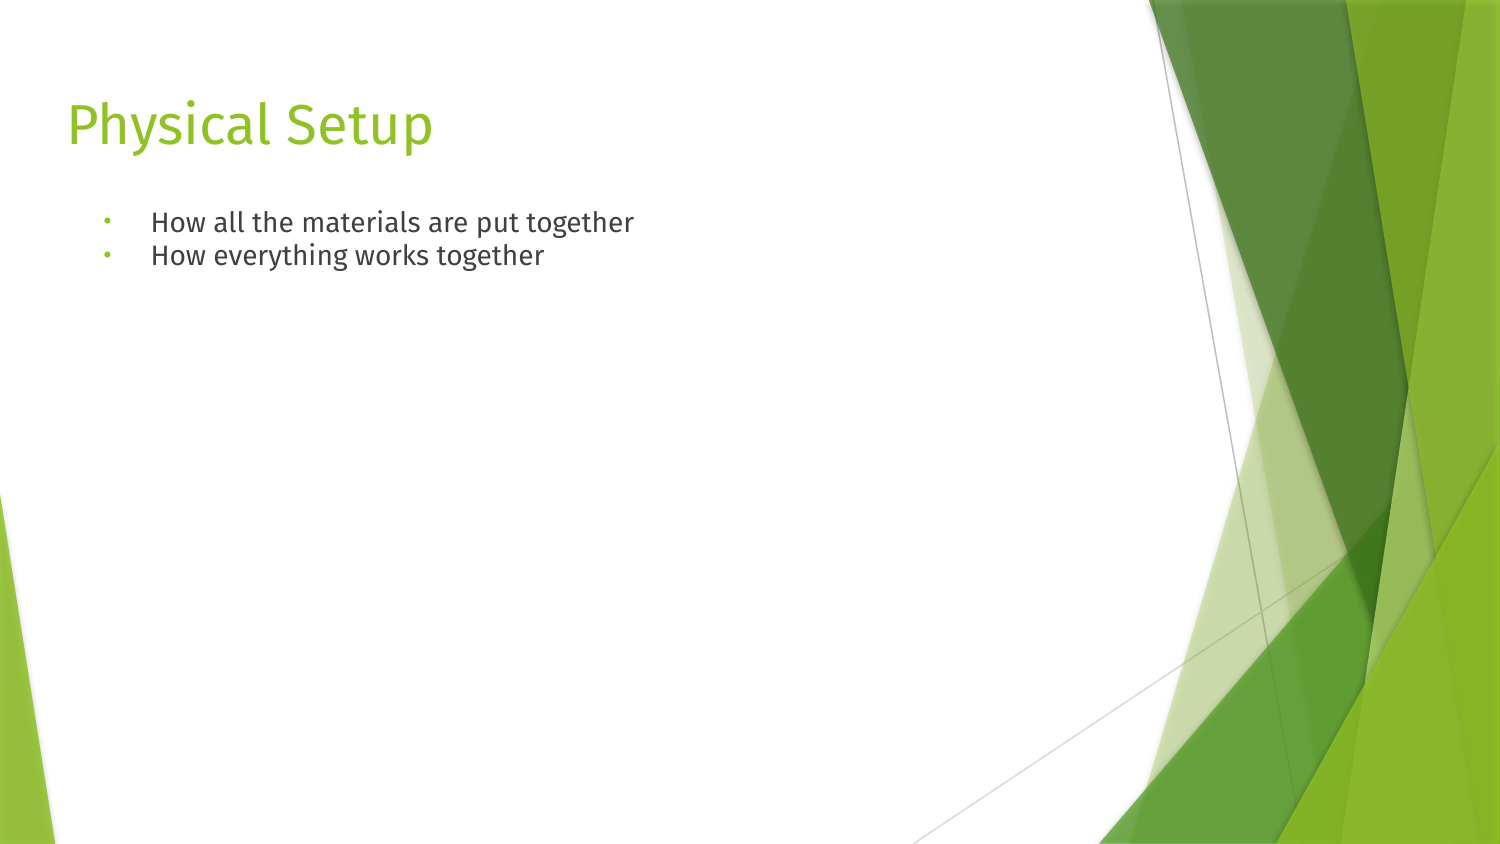

# Physical Setup
How all the materials are put together
How everything works together